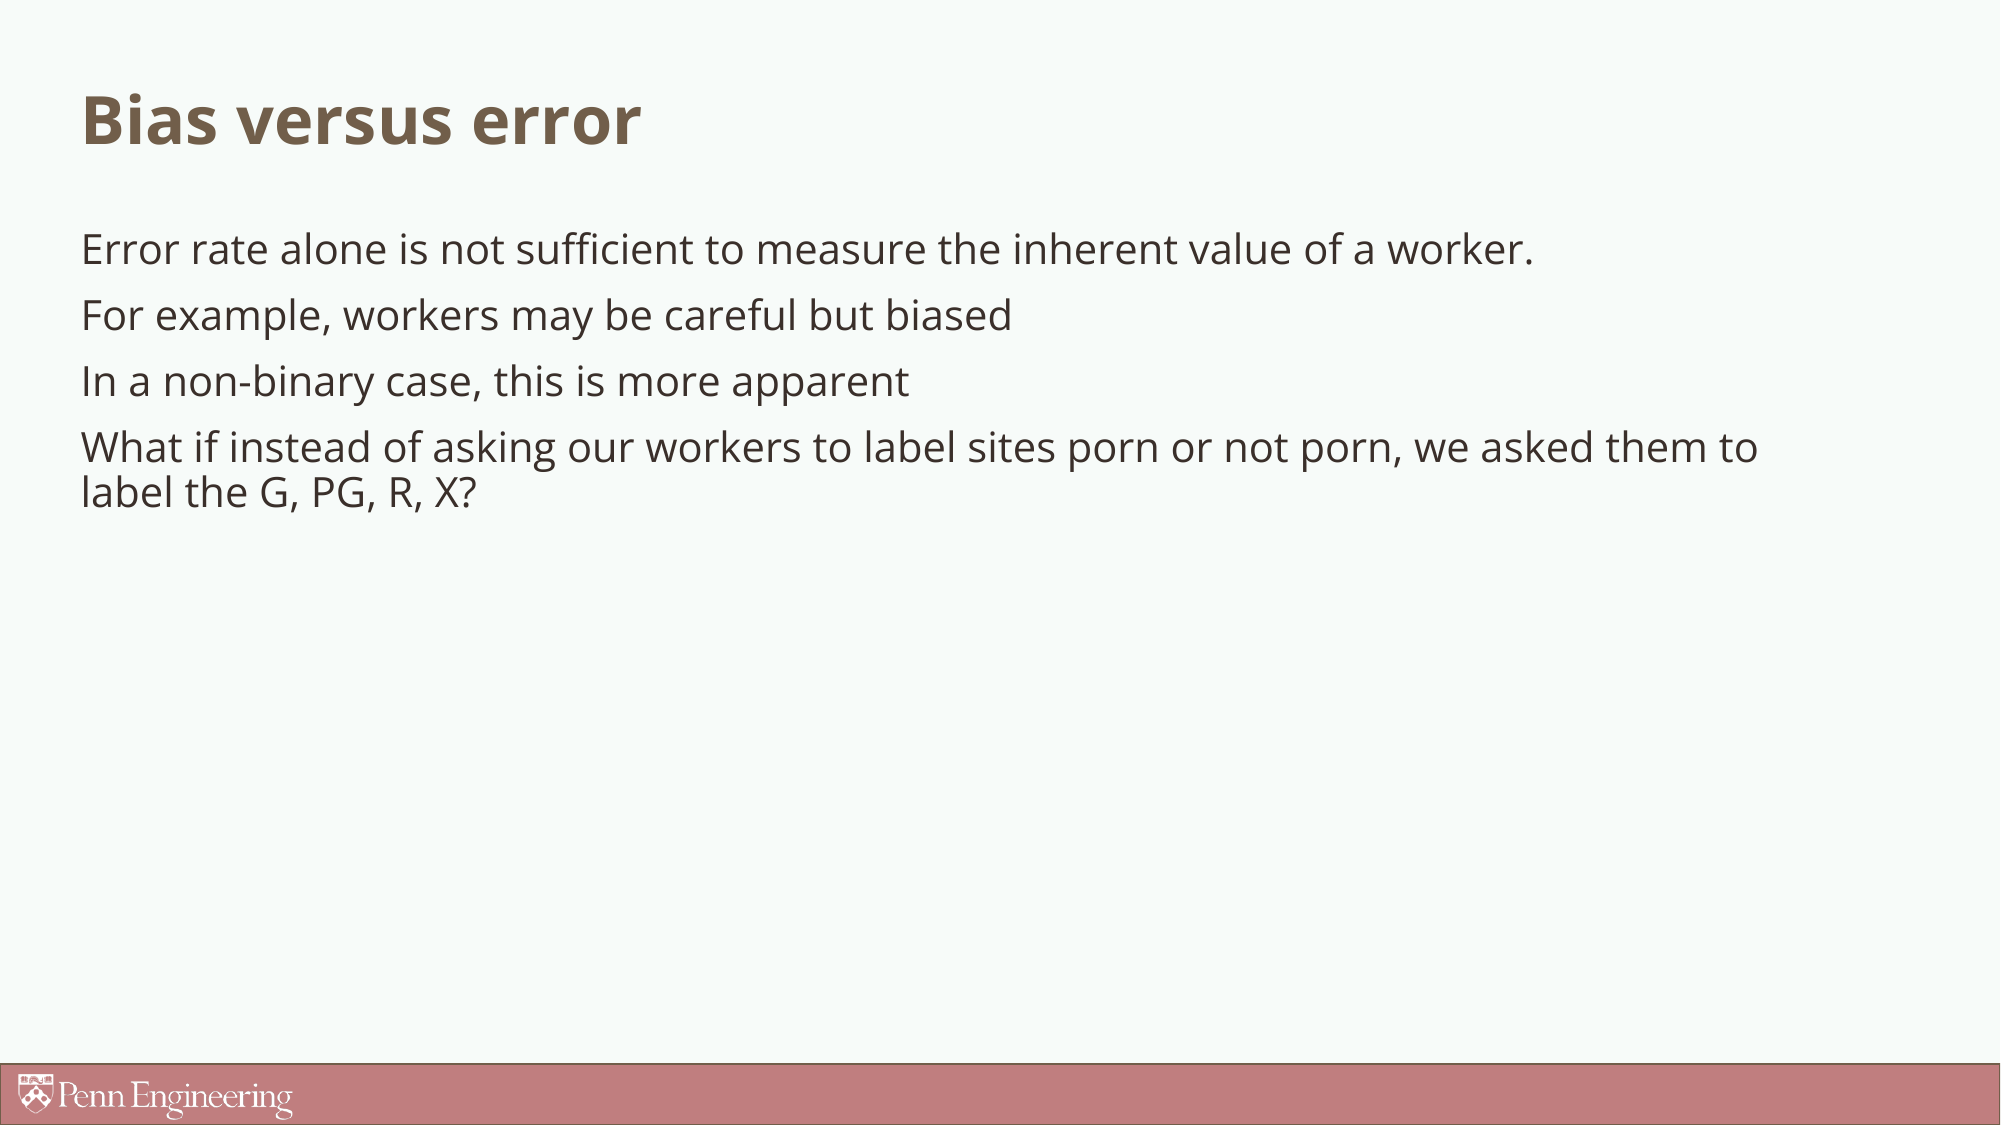

# Bias versus error
Error rate alone is not sufficient to measure the inherent value of a worker.
For example, workers may be careful but biased
In a non-binary case, this is more apparent
What if instead of asking our workers to label sites porn or not porn, we asked them to label the G, PG, R, X?